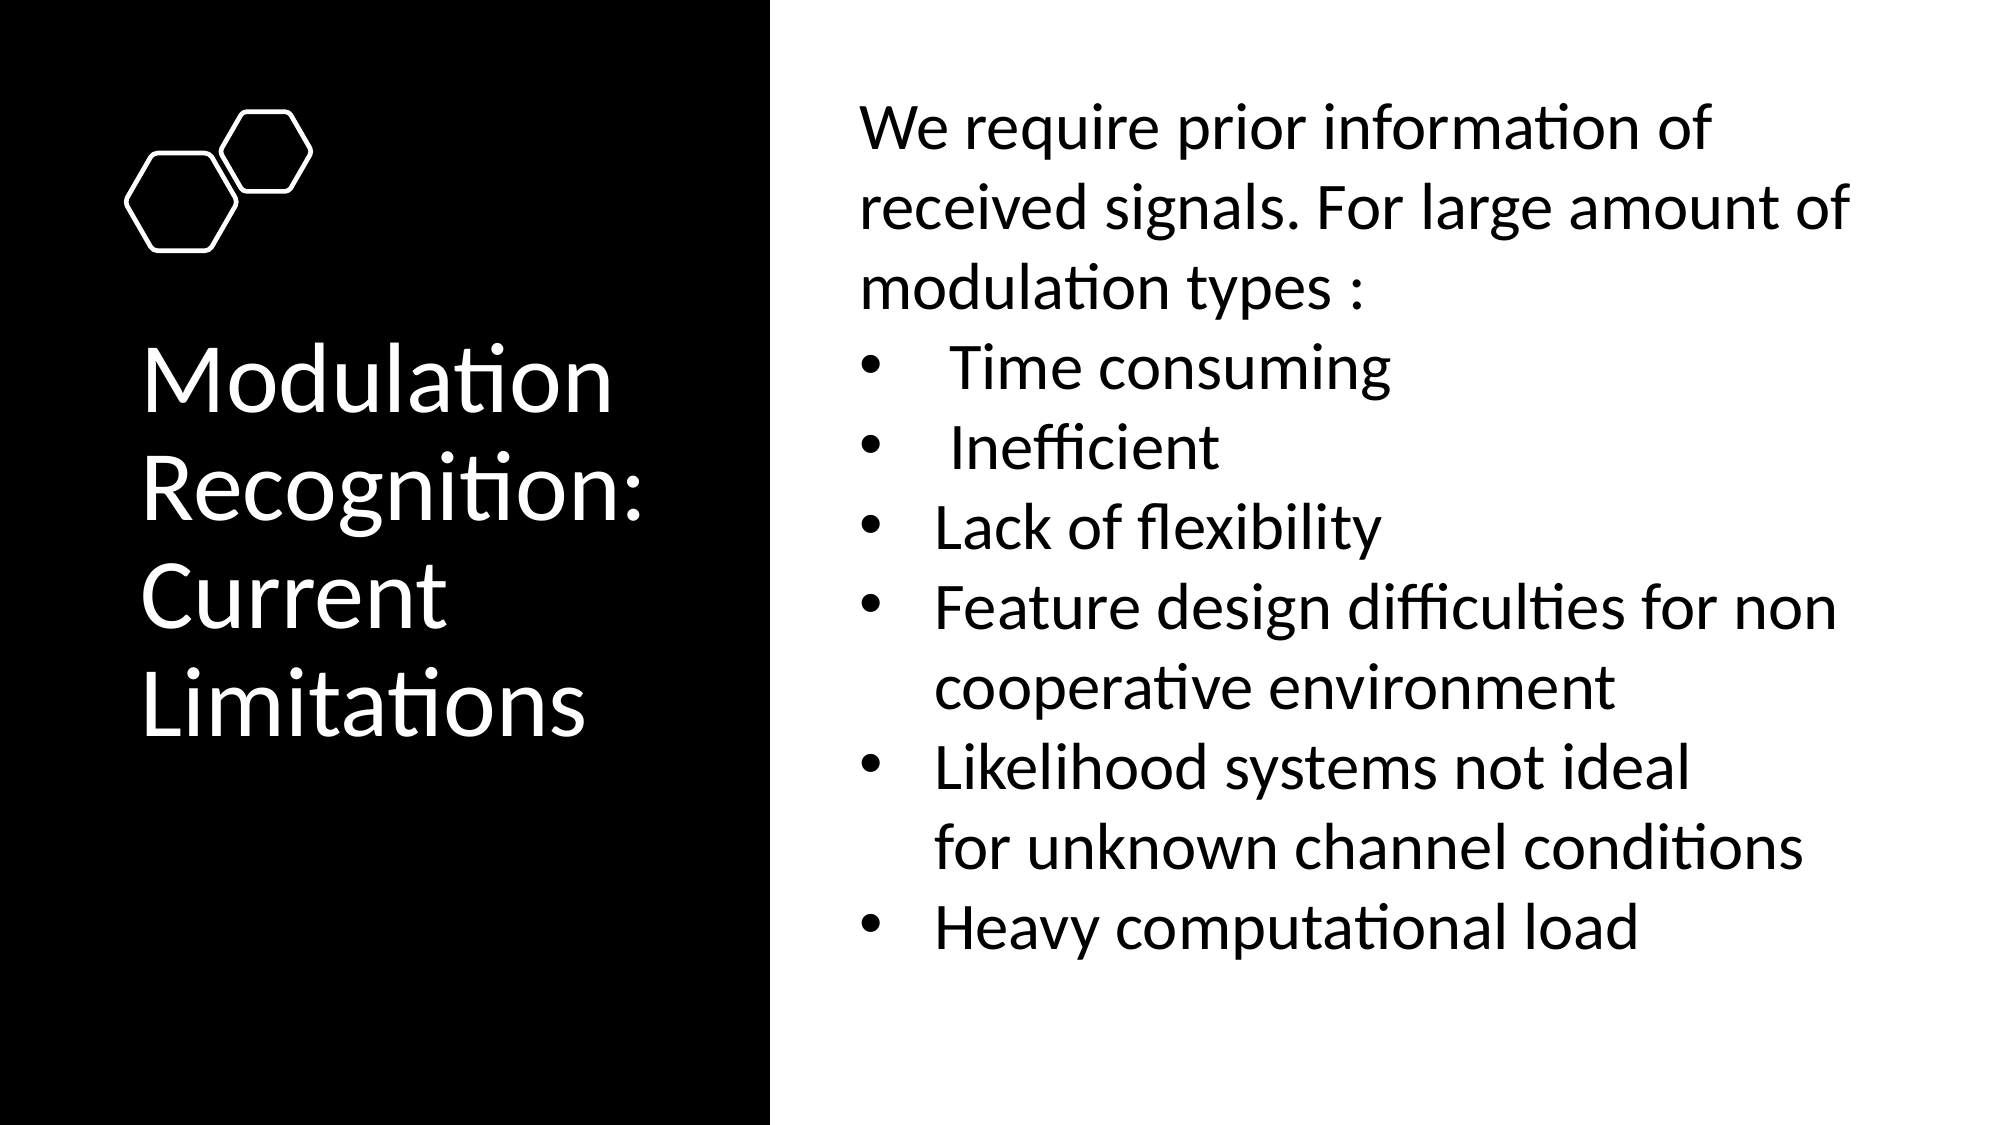

We require prior information of received signals. For large amount of modulation types :
 Time consuming
 Inefficient
Lack of flexibility
Feature design difficulties for non cooperative environment
Likelihood systems not ideal for unknown channel conditions
Heavy computational load

# Modulation Recognition: Current  Limitations

6